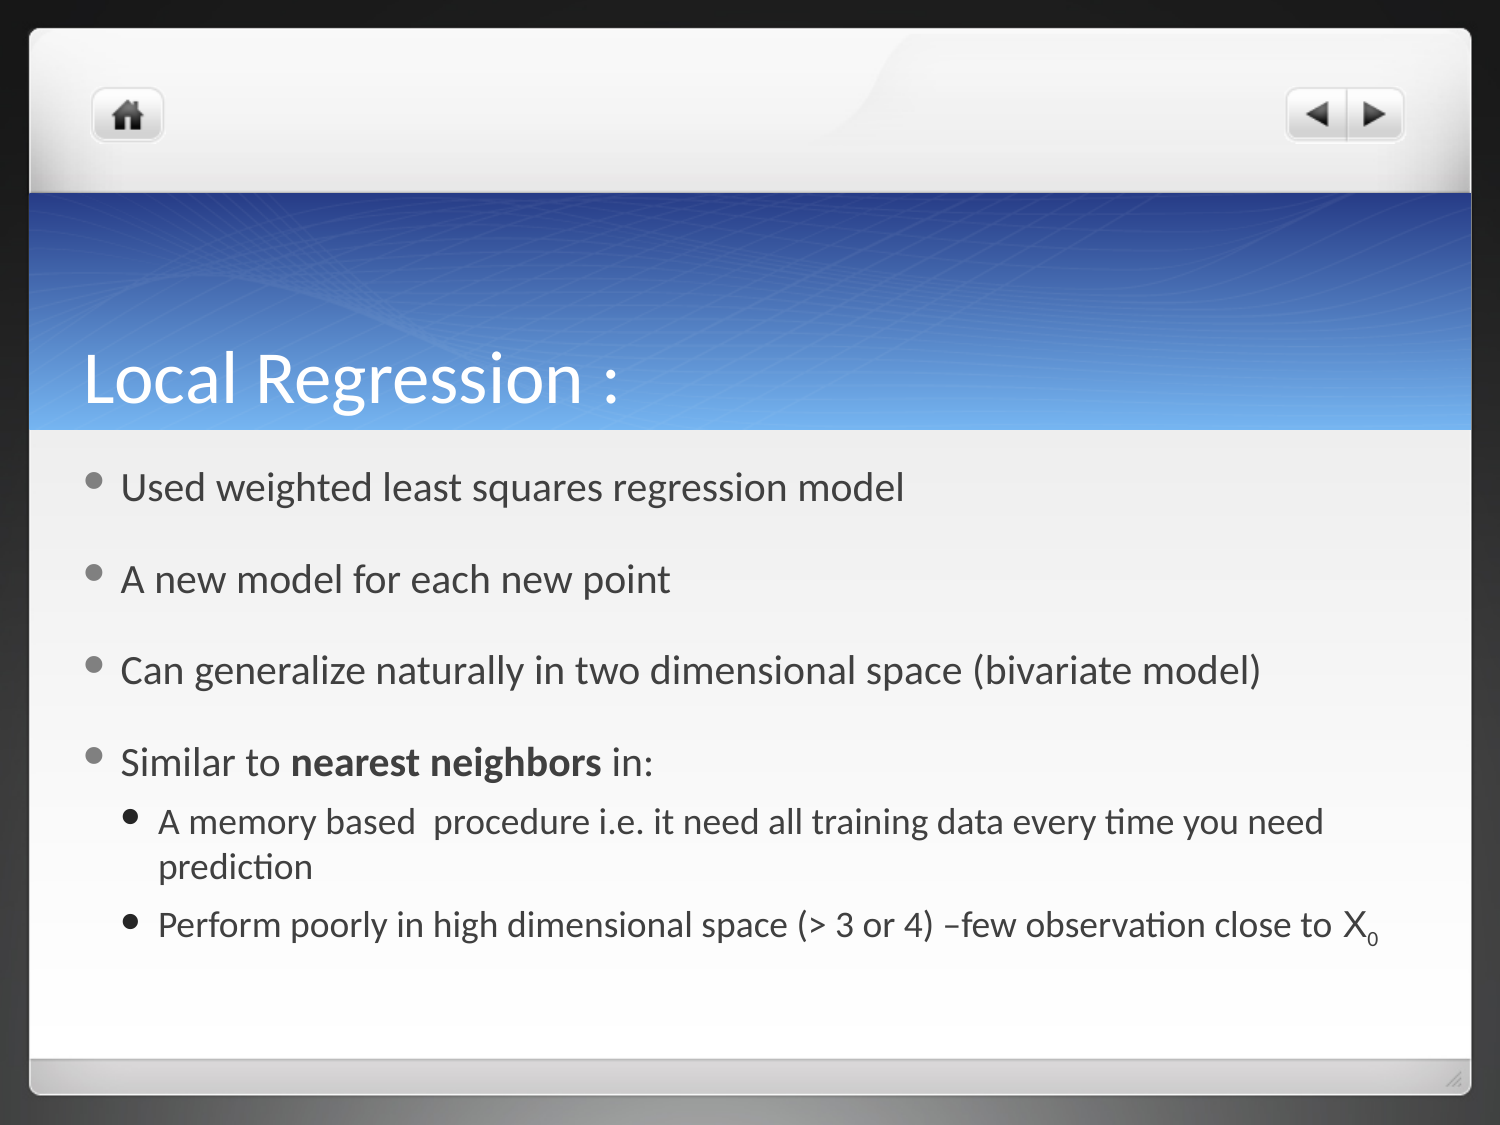

# Local Regression :
Used weighted least squares regression model
A new model for each new point
Can generalize naturally in two dimensional space (bivariate model)
Similar to nearest neighbors in:
A memory based  procedure i.e. it need all training data every time you need prediction
Perform poorly in high dimensional space (> 3 or 4) –few observation close to X0